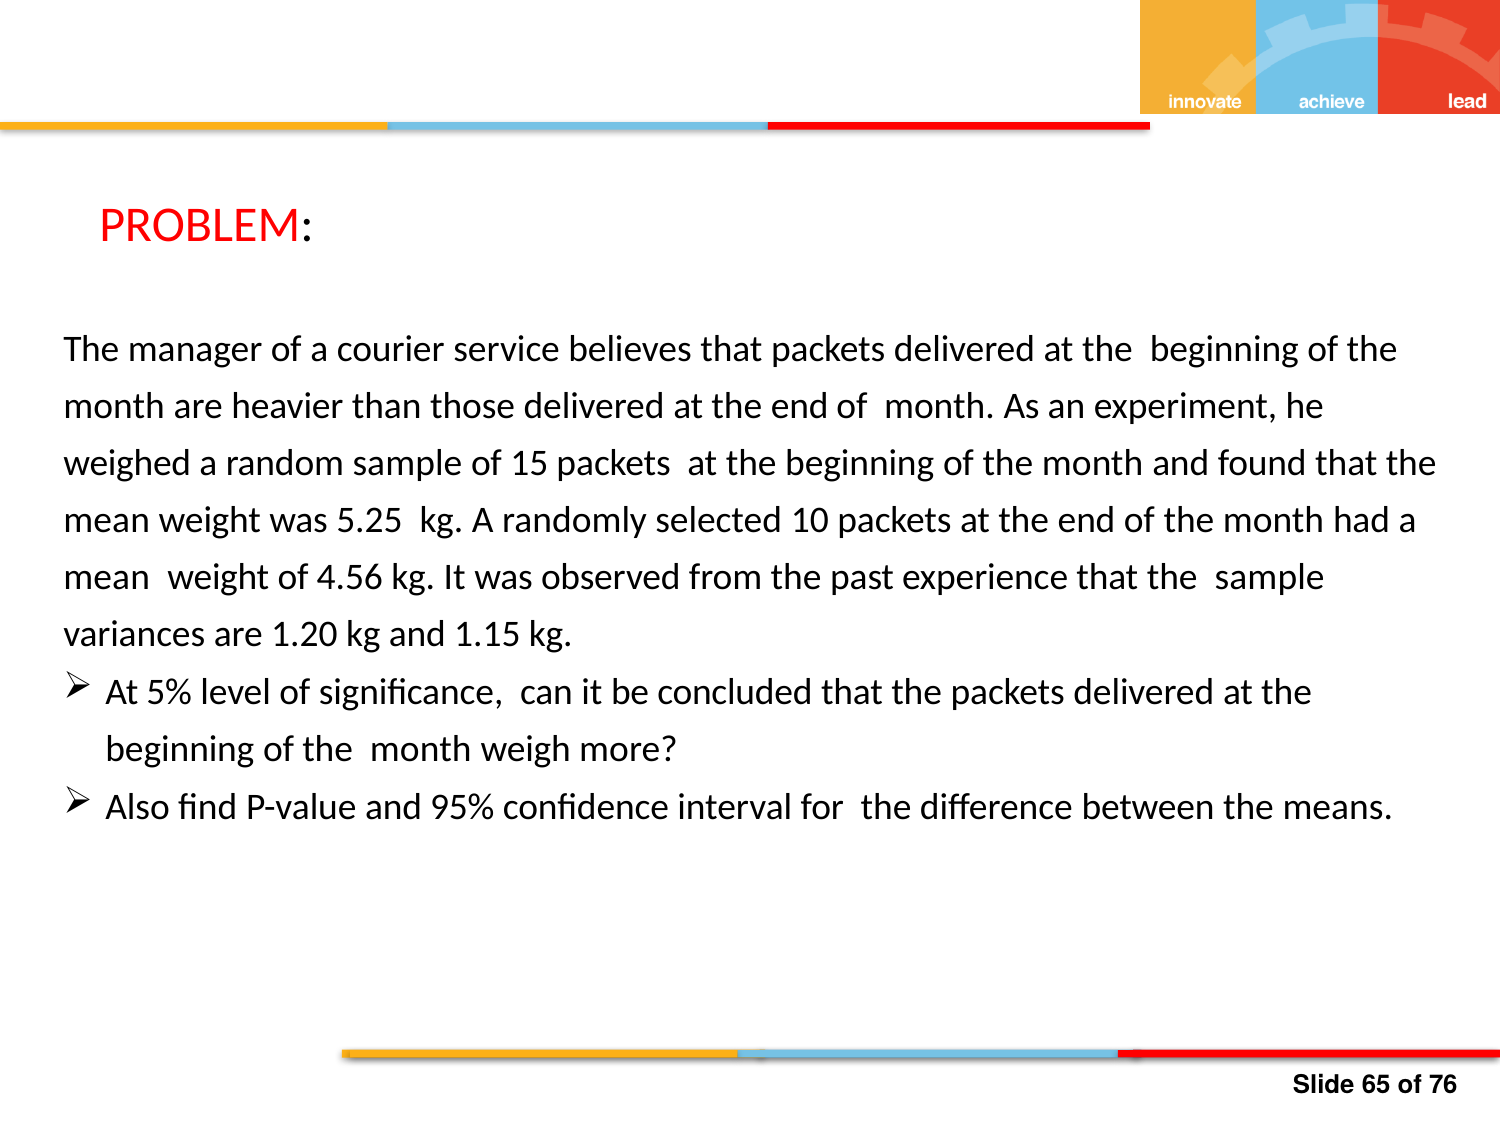

PROBLEM:
The manager of a courier service believes that packets delivered at the  beginning of the month are heavier than those delivered at the end of  month. As an experiment, he weighed a random sample of 15 packets  at the beginning of the month and found that the mean weight was 5.25  kg. A randomly selected 10 packets at the end of the month had a mean  weight of 4.56 kg. It was observed from the past experience that the  sample variances are 1.20 kg and 1.15 kg.
At 5% level of significance,  can it be concluded that the packets delivered at the beginning of the  month weigh more?
Also find P-value and 95% confidence interval for  the difference between the means.
|